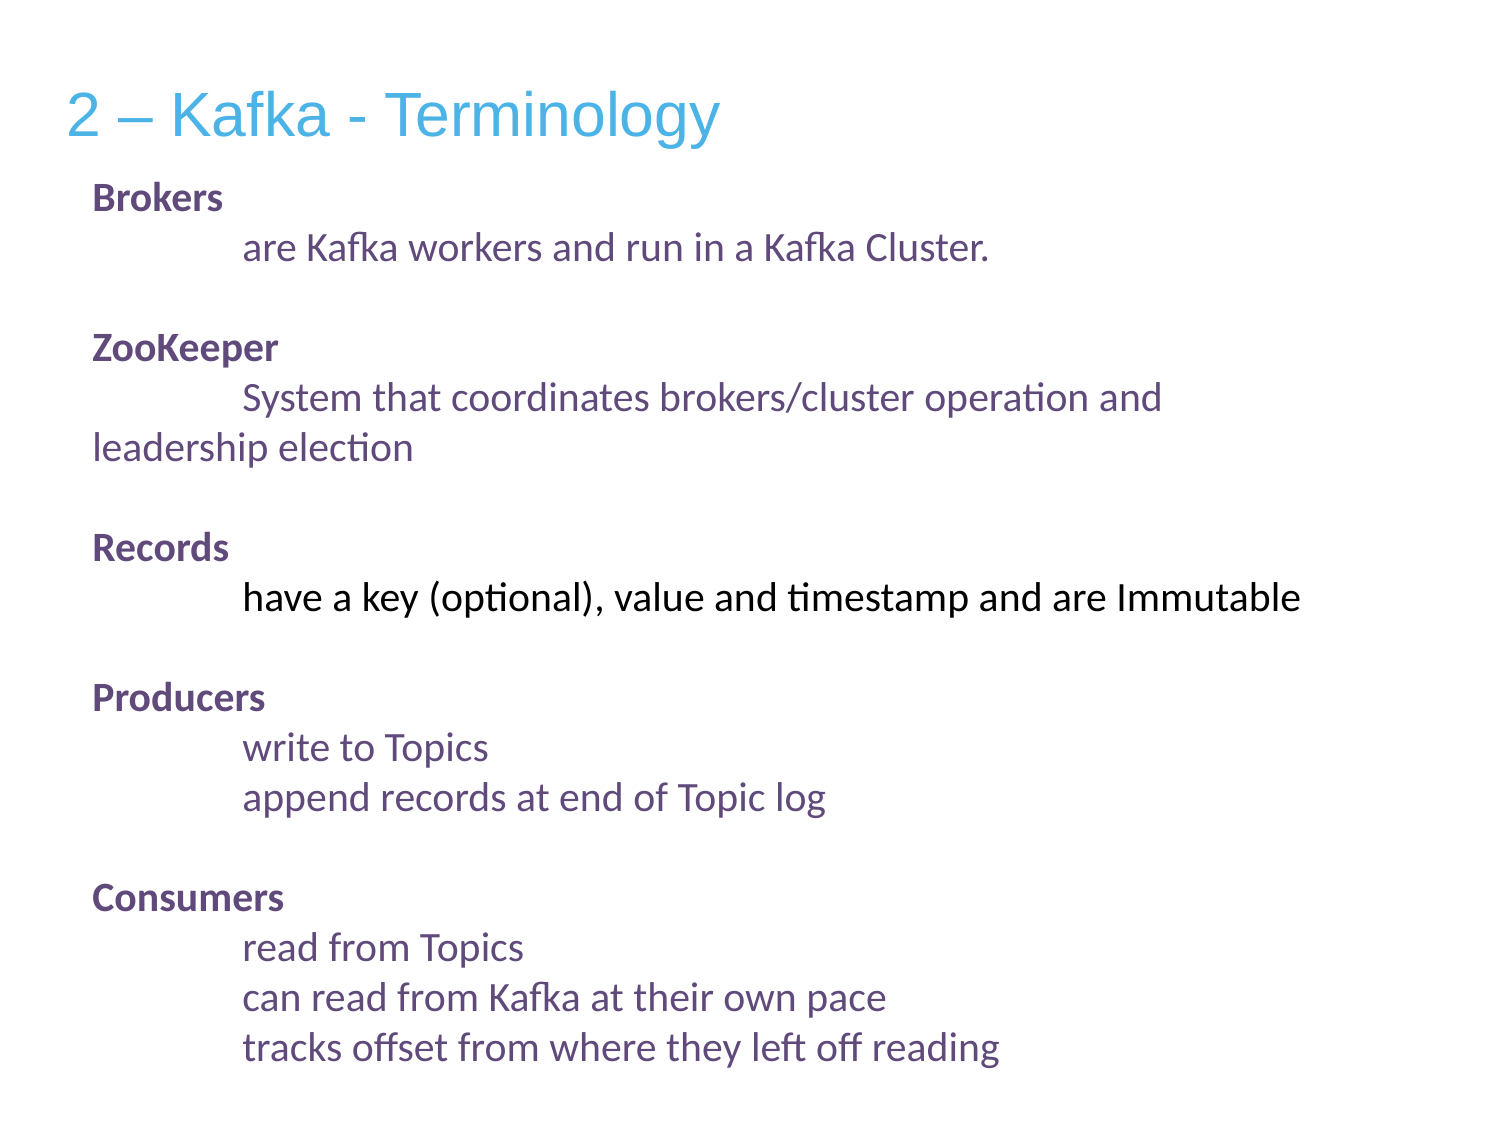

2 – Kafka - Terminology
Brokers
	are Kafka workers and run in a Kafka Cluster.

ZooKeeper
	System that coordinates brokers/cluster operation and leadership election

Records
	have a key (optional), value and timestamp and are Immutable

Producers
	write to Topics
	append records at end of Topic log

Consumers
	read from Topics
	can read from Kafka at their own pace
	tracks offset from where they left off reading